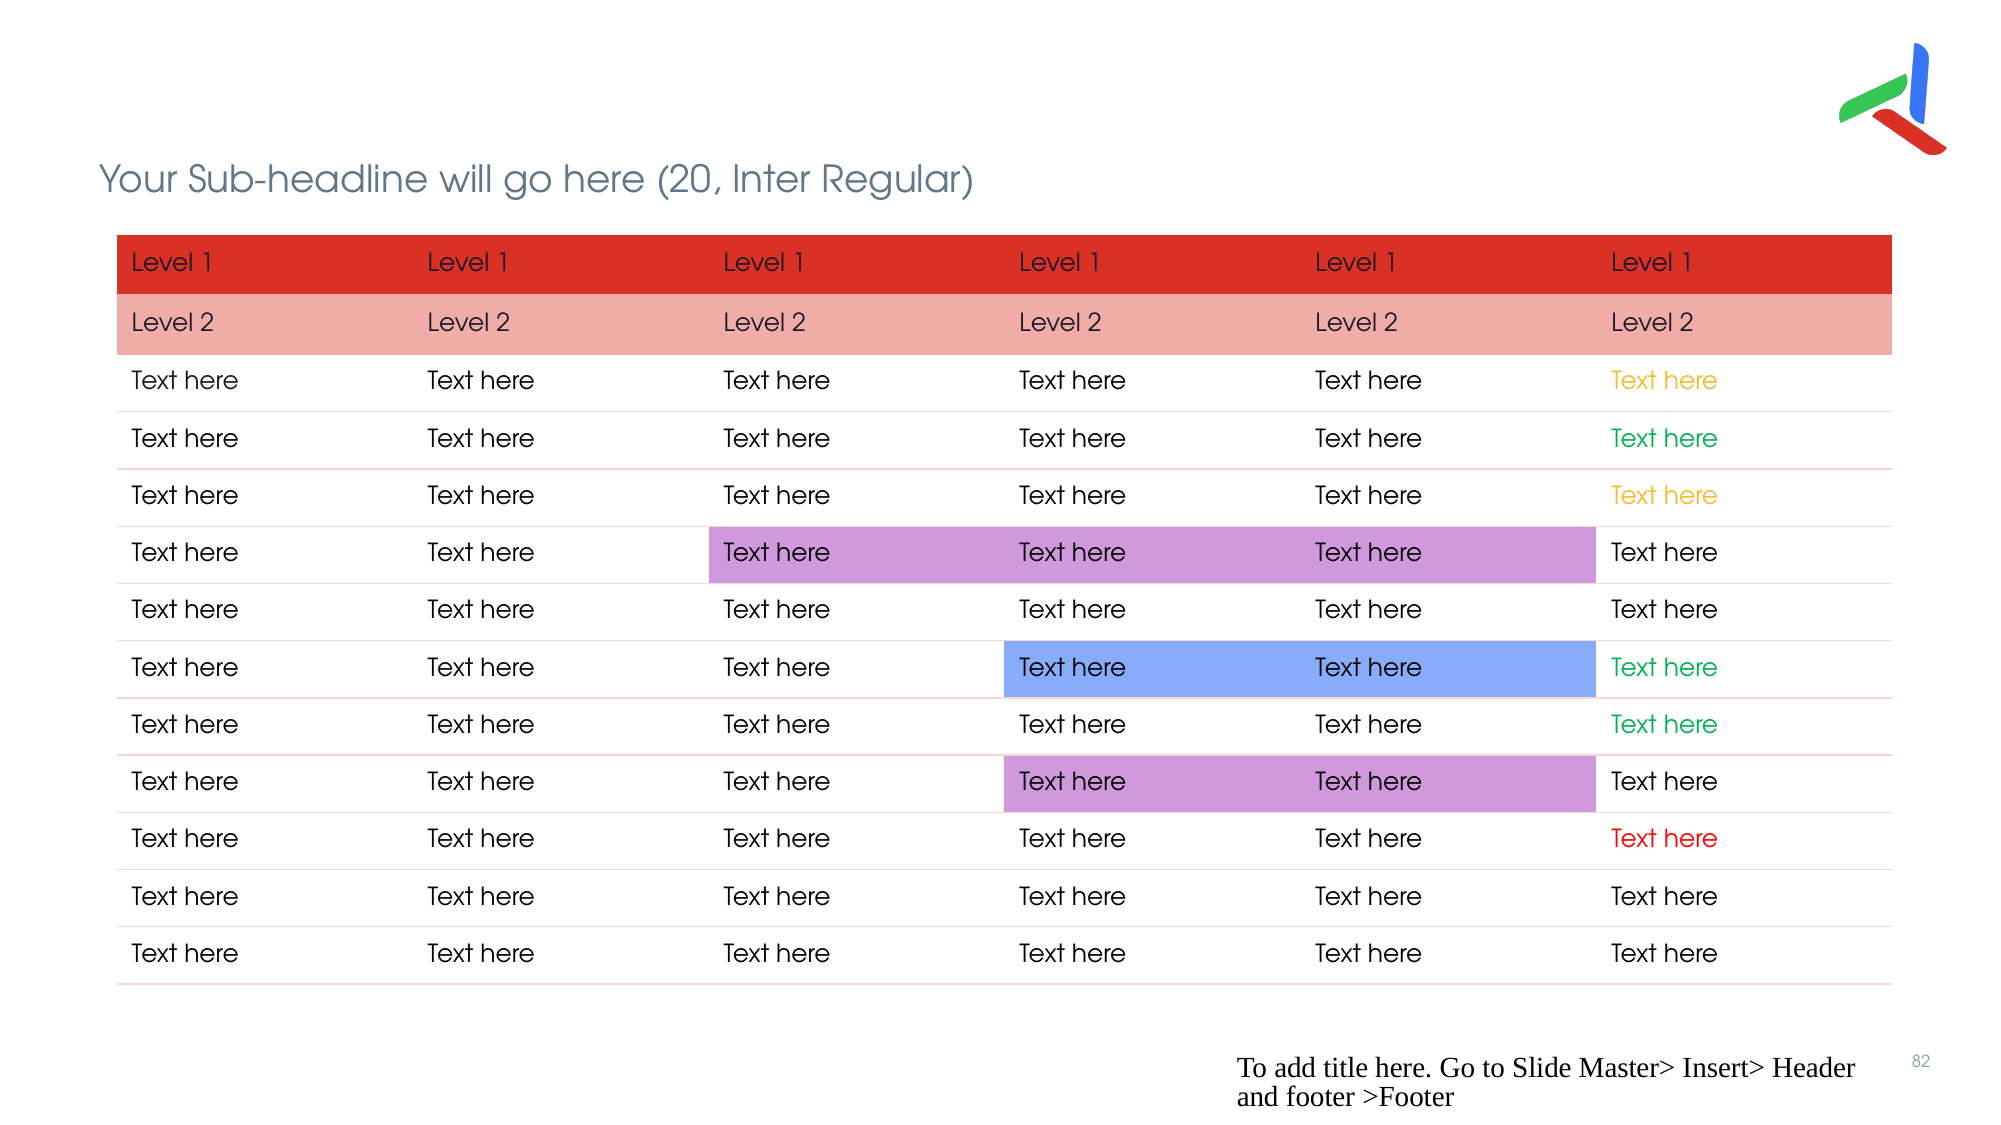

#
Your Sub-headline will go here (20, Inter Regular)
| Level 1 | Level 1 | Level 1 | Level 1 | Level 1 | Level 1 |
| --- | --- | --- | --- | --- | --- |
| Level 2 | Level 2 | Level 2 | Level 2 | Level 2 | Level 2 |
| Text here | Text here | Text here | Text here | Text here | Text here |
| Text here | Text here | Text here | Text here | Text here | Text here |
| Text here | Text here | Text here | Text here | Text here | Text here |
| Text here | Text here | Text here | Text here | Text here | Text here |
| Text here | Text here | Text here | Text here | Text here | Text here |
| Text here | Text here | Text here | Text here | Text here | Text here |
| Text here | Text here | Text here | Text here | Text here | Text here |
| Text here | Text here | Text here | Text here | Text here | Text here |
| Text here | Text here | Text here | Text here | Text here | Text here |
| Text here | Text here | Text here | Text here | Text here | Text here |
| Text here | Text here | Text here | Text here | Text here | Text here |
To add title here. Go to Slide Master> Insert> Header and footer >Footer